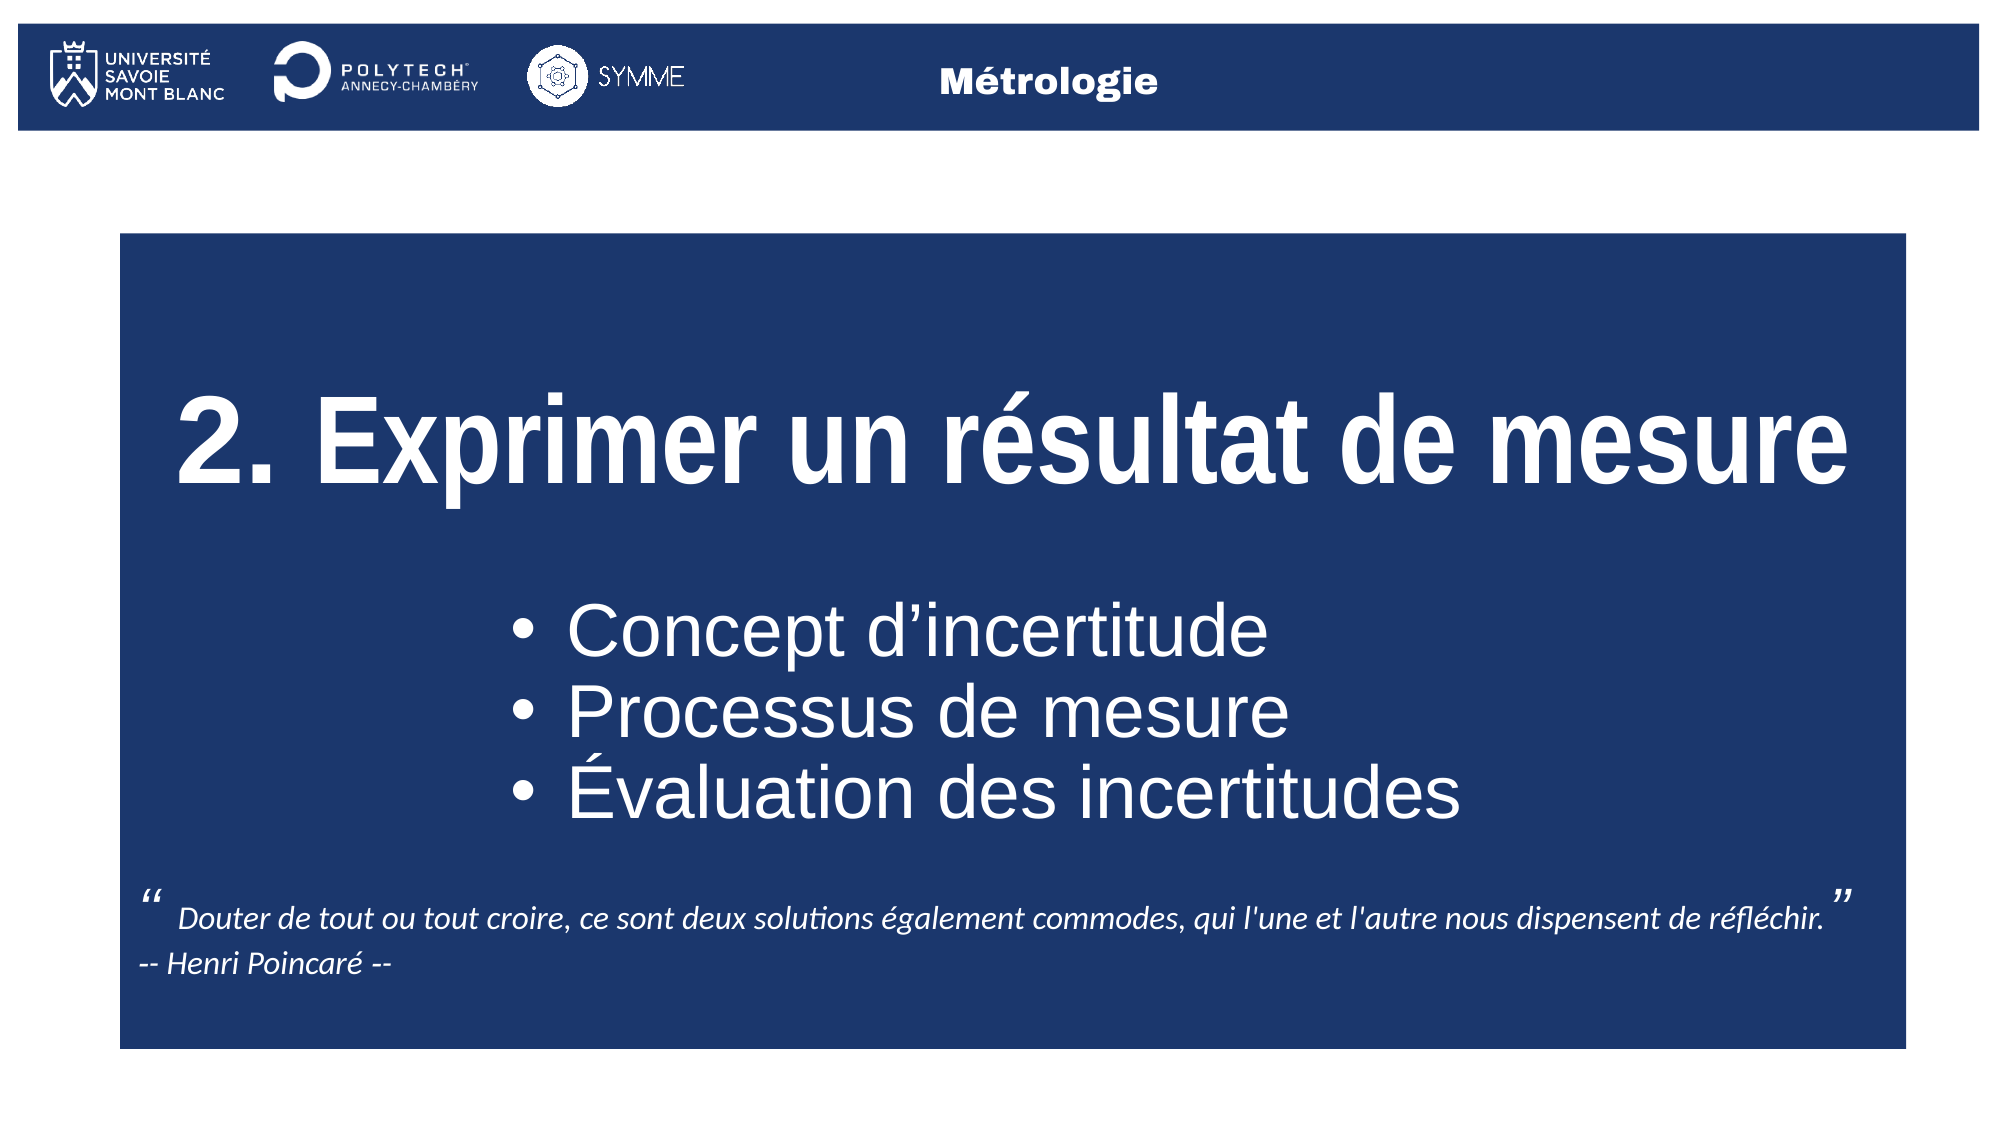

2. Exprimer un résultat de mesure

Concept d’incertitude
Processus de mesure
Évaluation des incertitudes

‘‘ Douter de tout ou tout croire, ce sont deux solutions également commodes, qui l'une et l'autre nous dispensent de réfléchir.’’
-- Henri Poincaré --